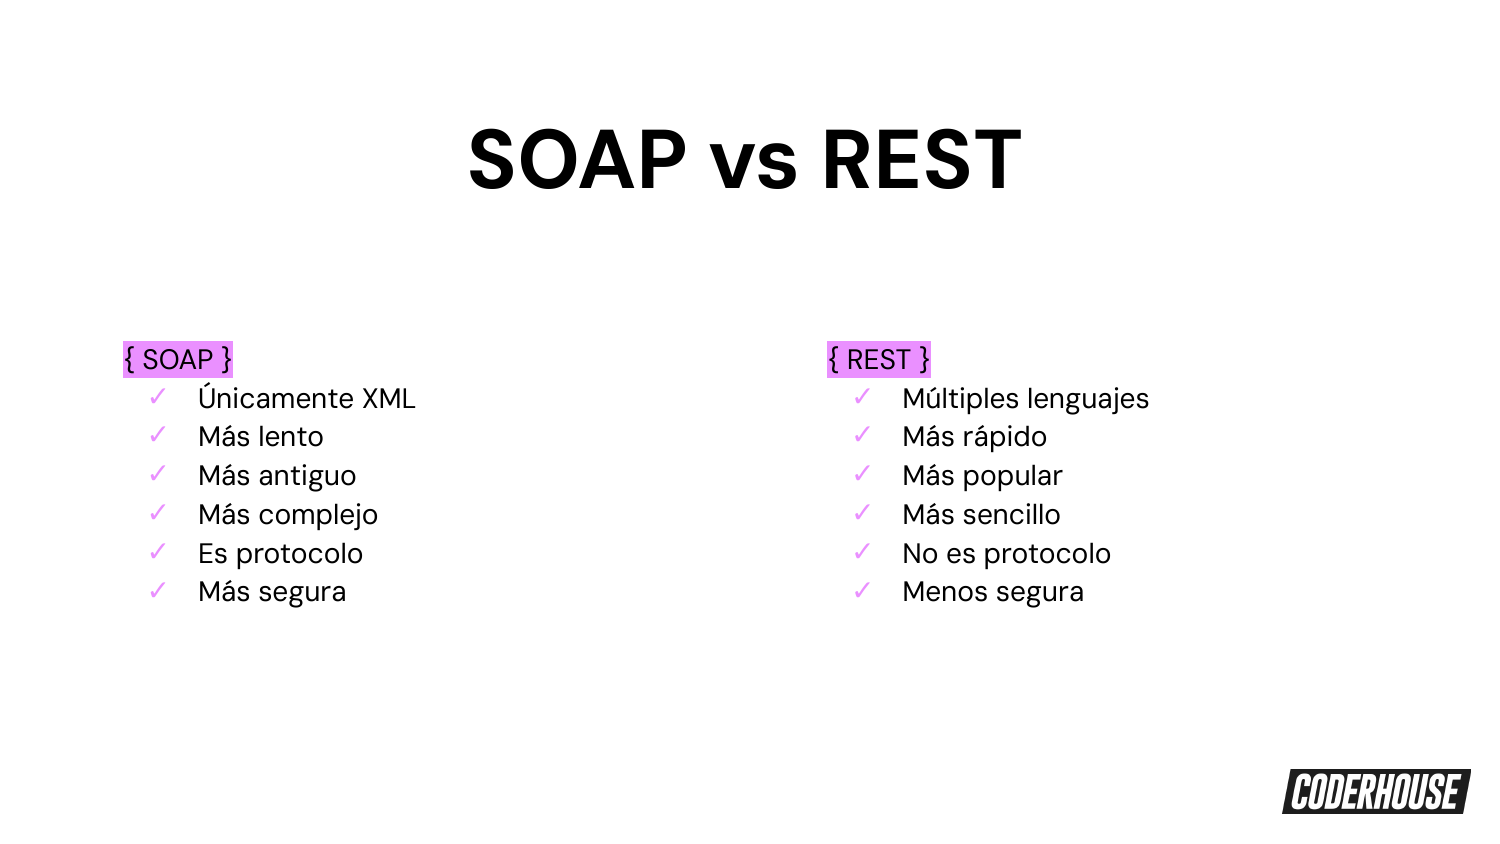

SOAP vs REST
{ SOAP }
Únicamente XML
Más lento
Más antiguo
Más complejo
Es protocolo
Más segura

{ REST }
Múltiples lenguajes
Más rápido
Más popular
Más sencillo
No es protocolo
Menos segura